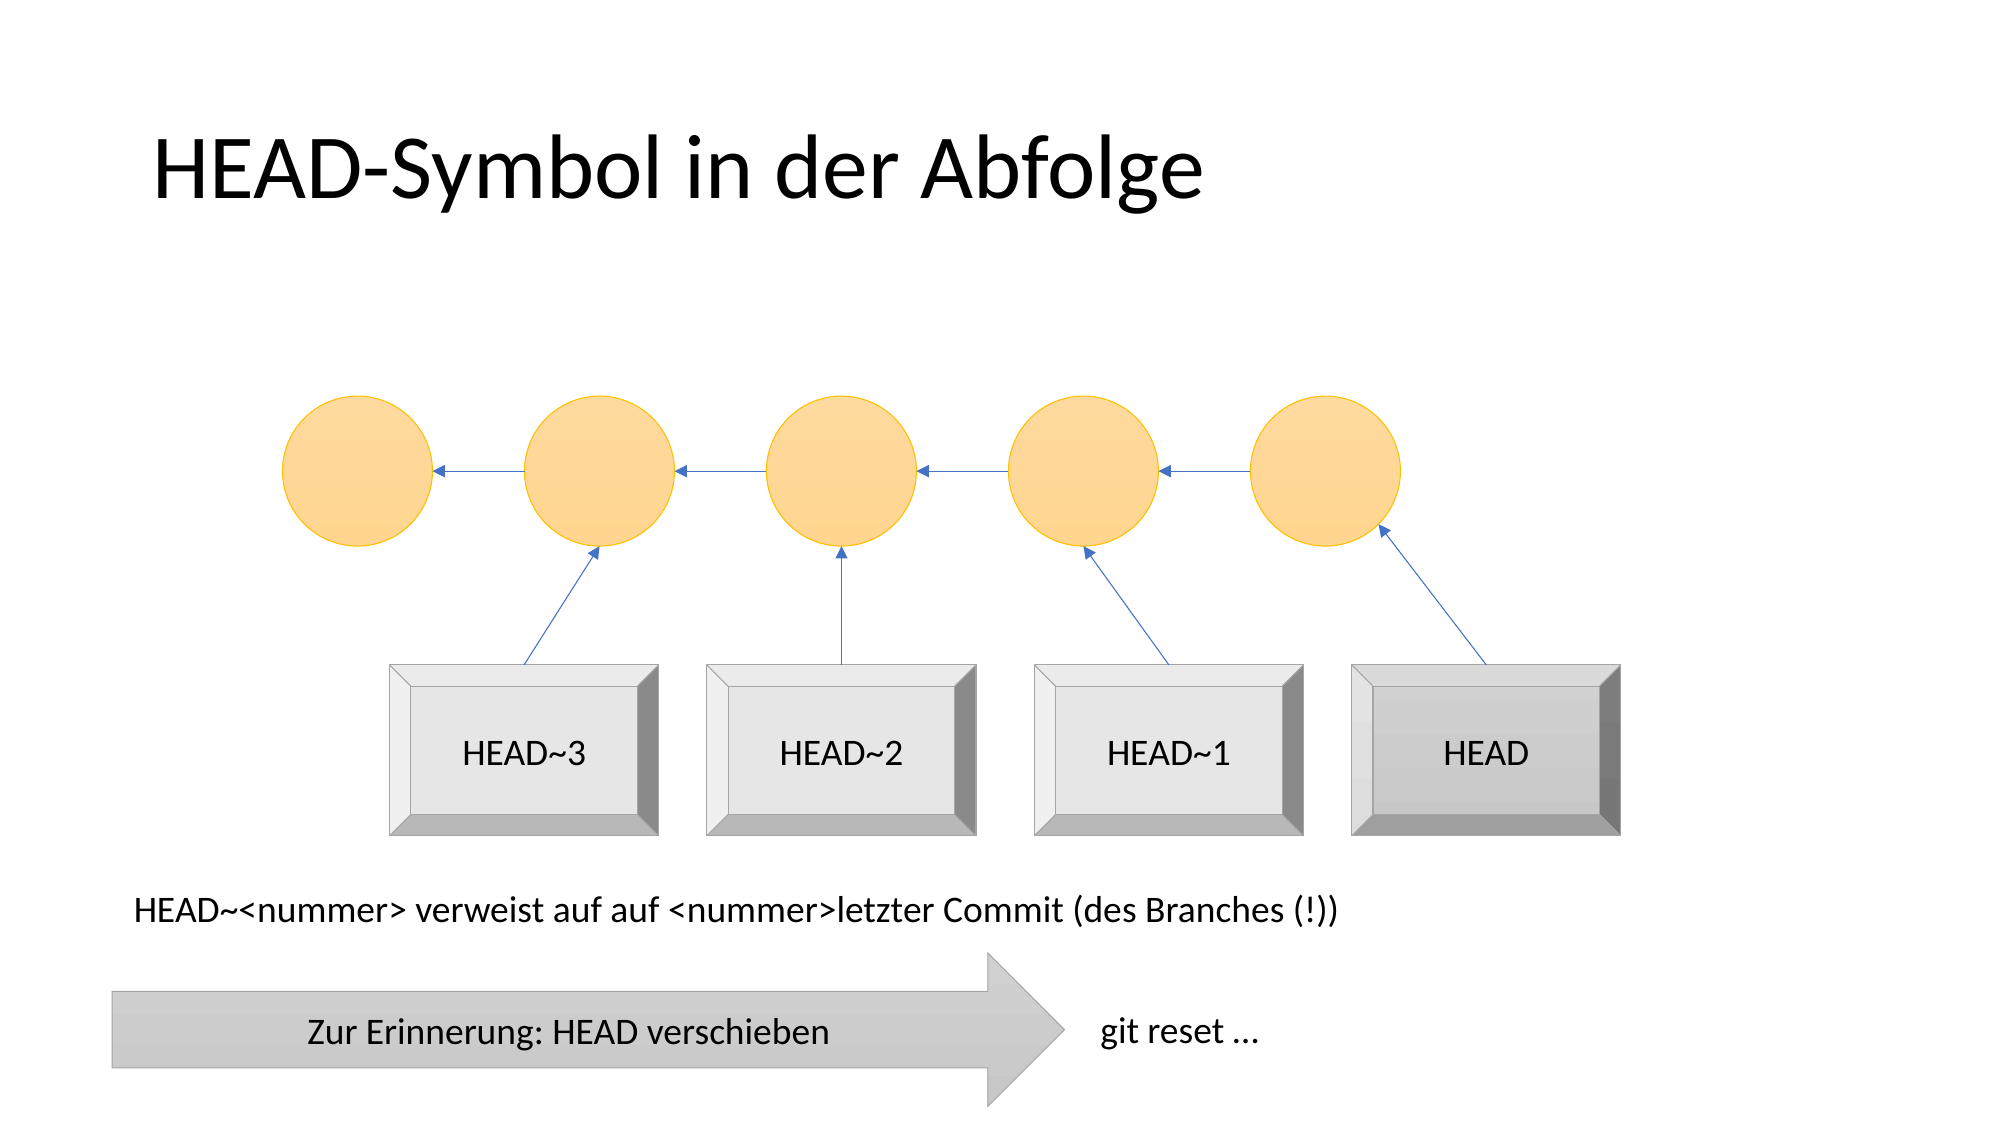

# HEAD-Symbol in der Abfolge

HEAD~3
HEAD~2
HEAD~1
HEAD
HEAD~<nummer> verweist auf auf <nummer>letzter Commit (des Branches (!))
Zur Erinnerung: HEAD verschieben
git reset …